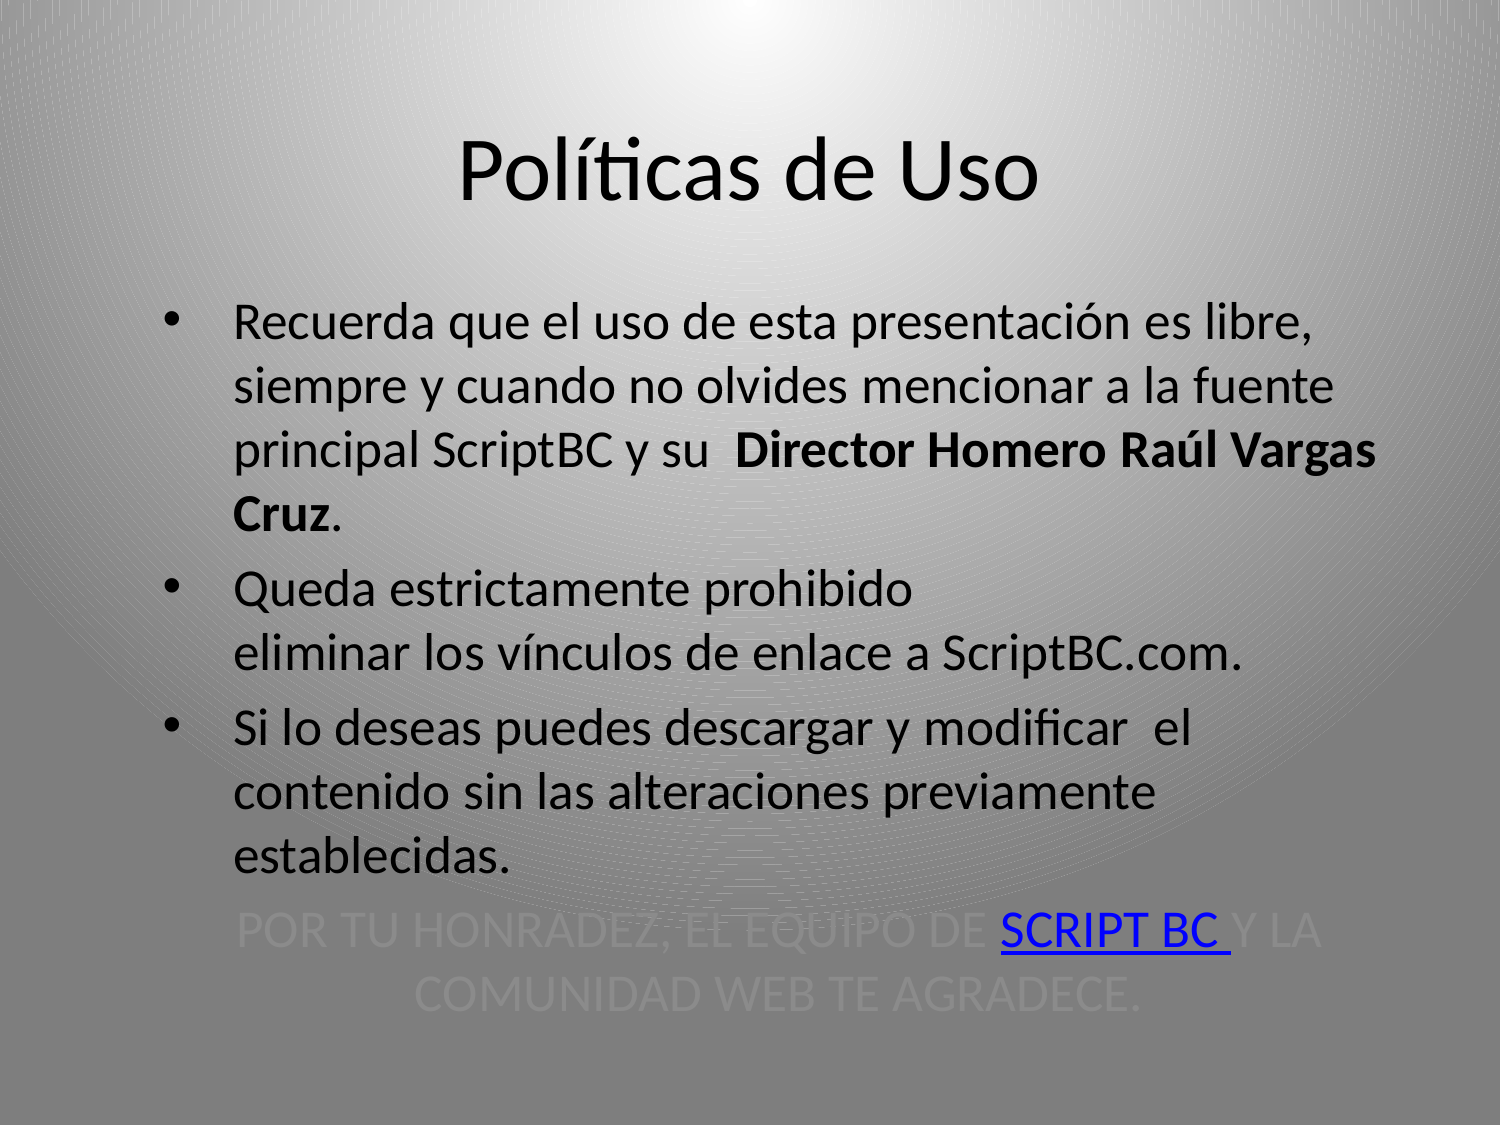

# Políticas de Uso
Recuerda que el uso de esta presentación es libre, siempre y cuando no olvides mencionar a la fuente principal ScriptBC y su  Director Homero Raúl Vargas Cruz.
Queda estrictamente prohibido eliminar los vínculos de enlace a ScriptBC.com.
Si lo deseas puedes descargar y modificar  el contenido sin las alteraciones previamente establecidas.
POR TU HONRADEZ, EL EQUIPO DE SCRIPT BC Y LA COMUNIDAD WEB TE AGRADECE.